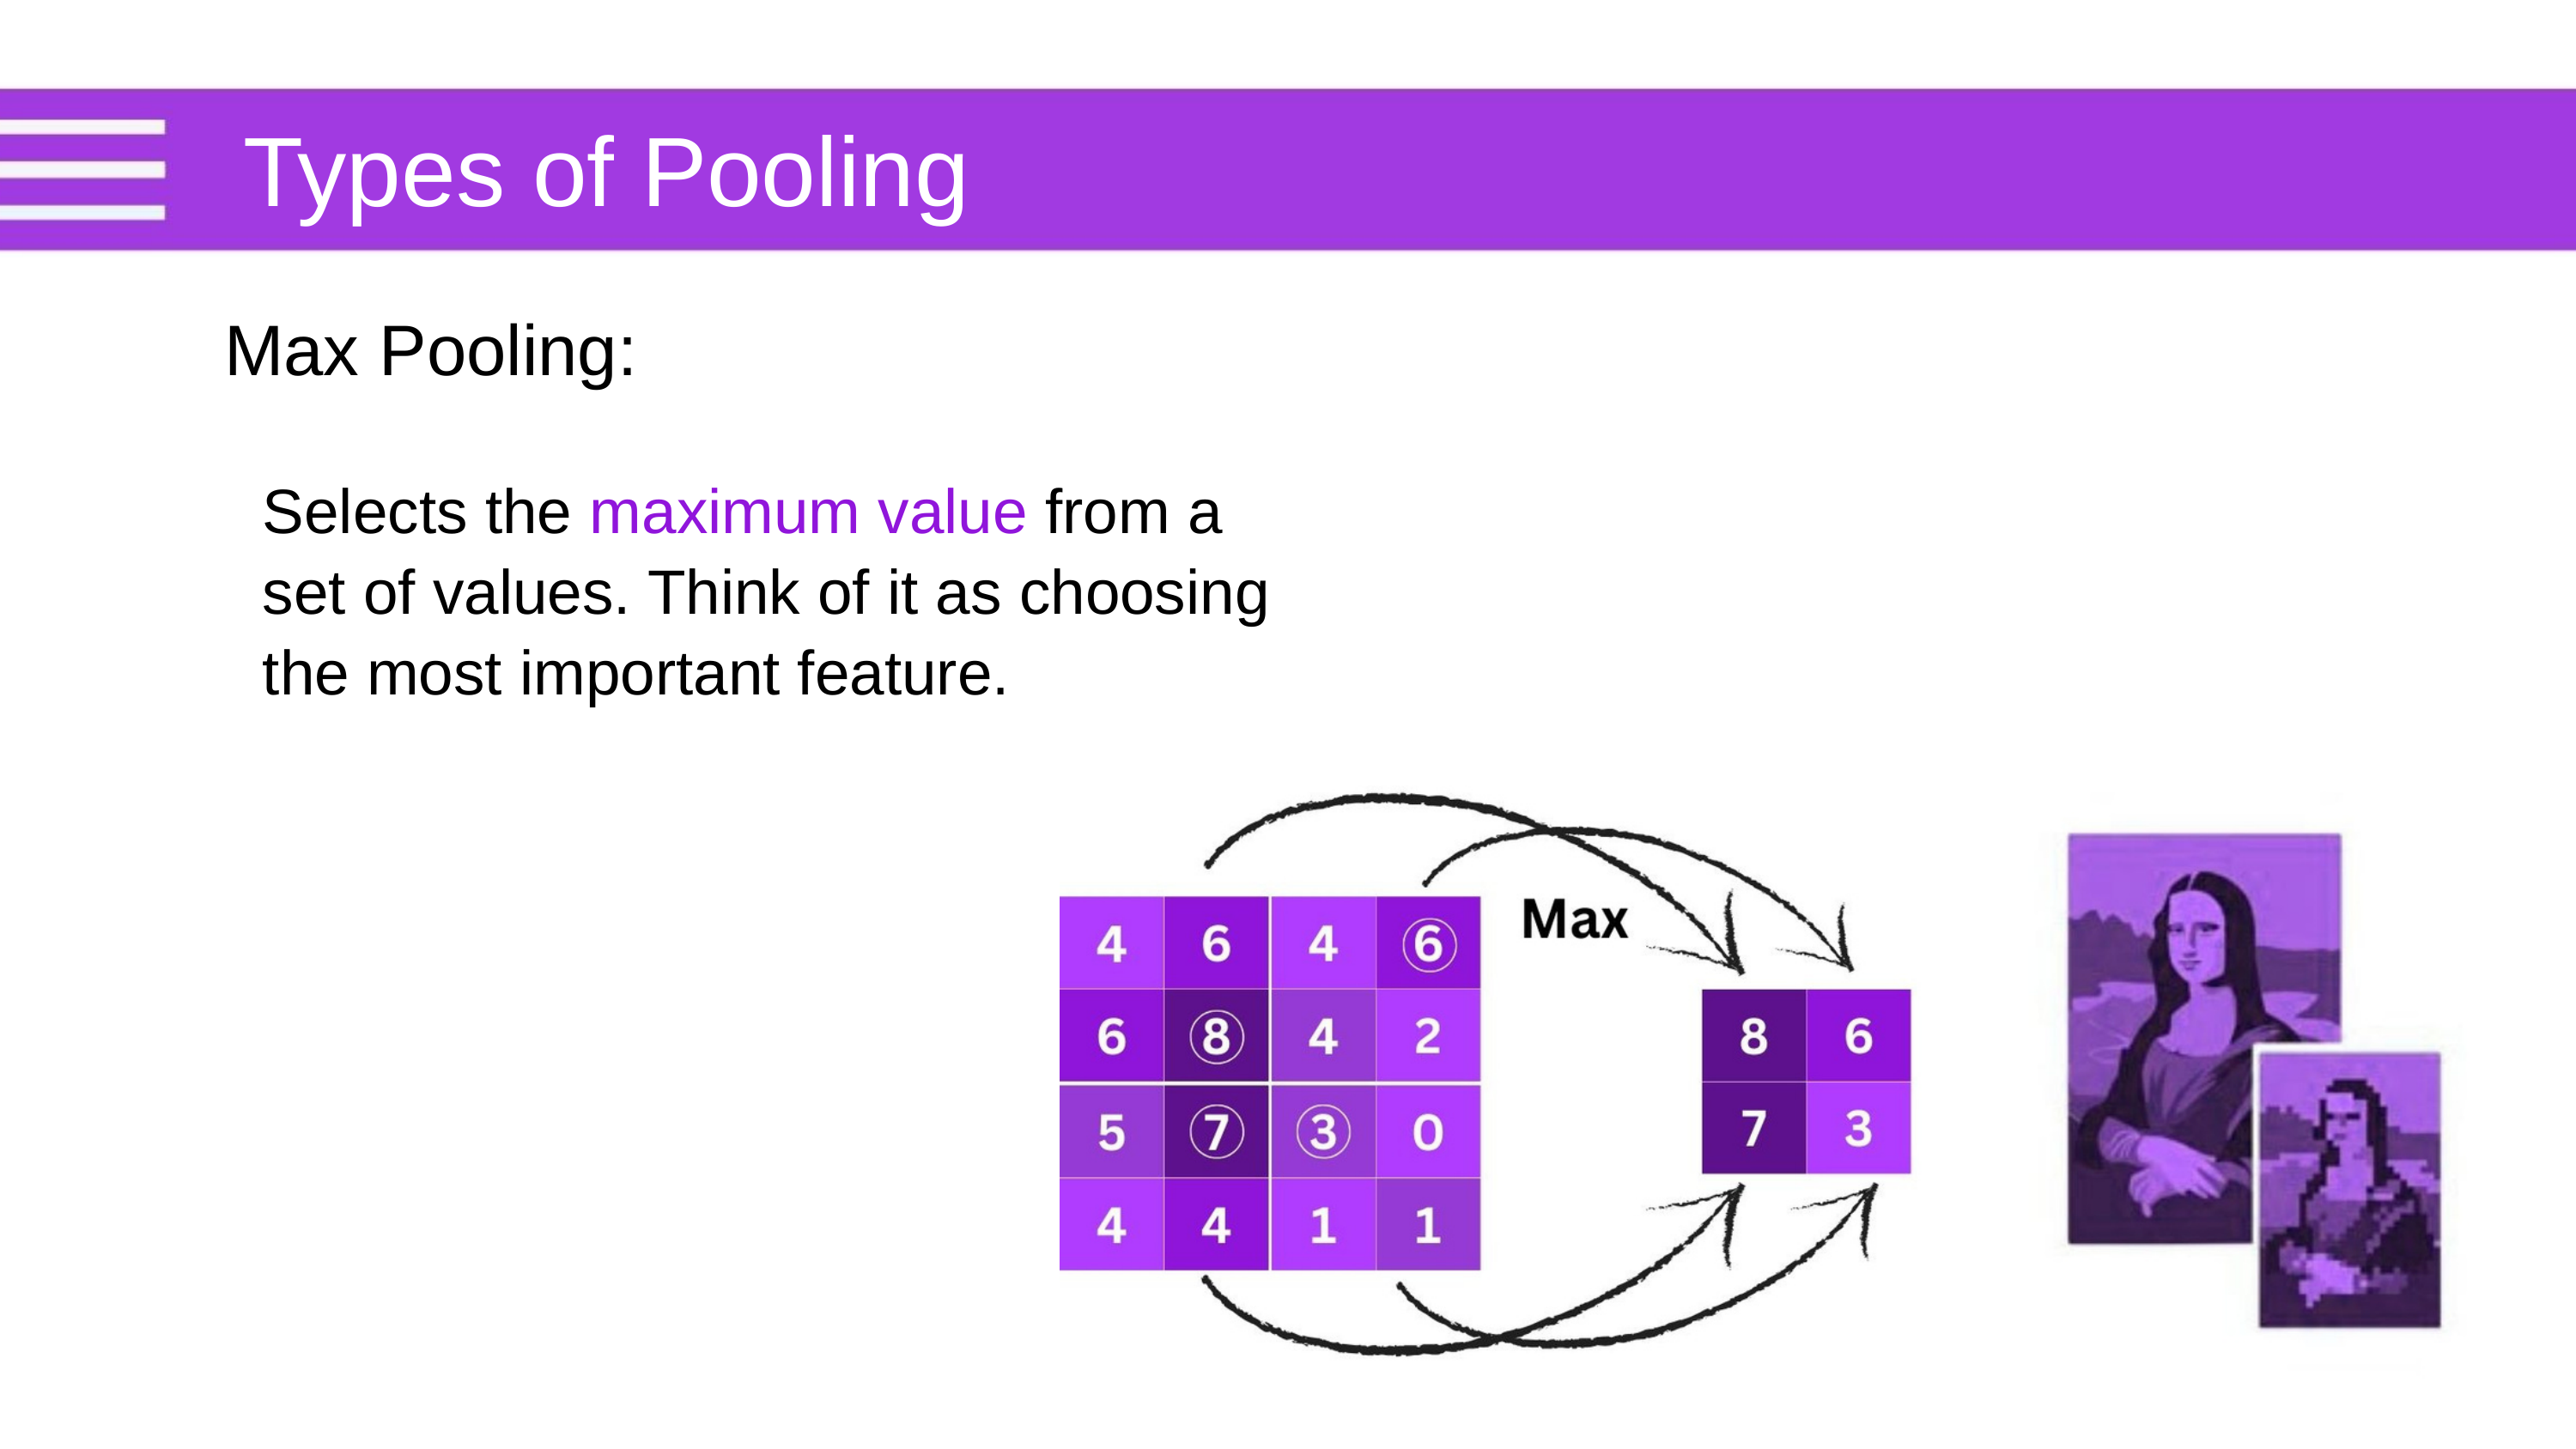

Types of Pooling
Max Pooling:
Selects the maximum value from a
set of values. Think of it as choosing
the most important feature.